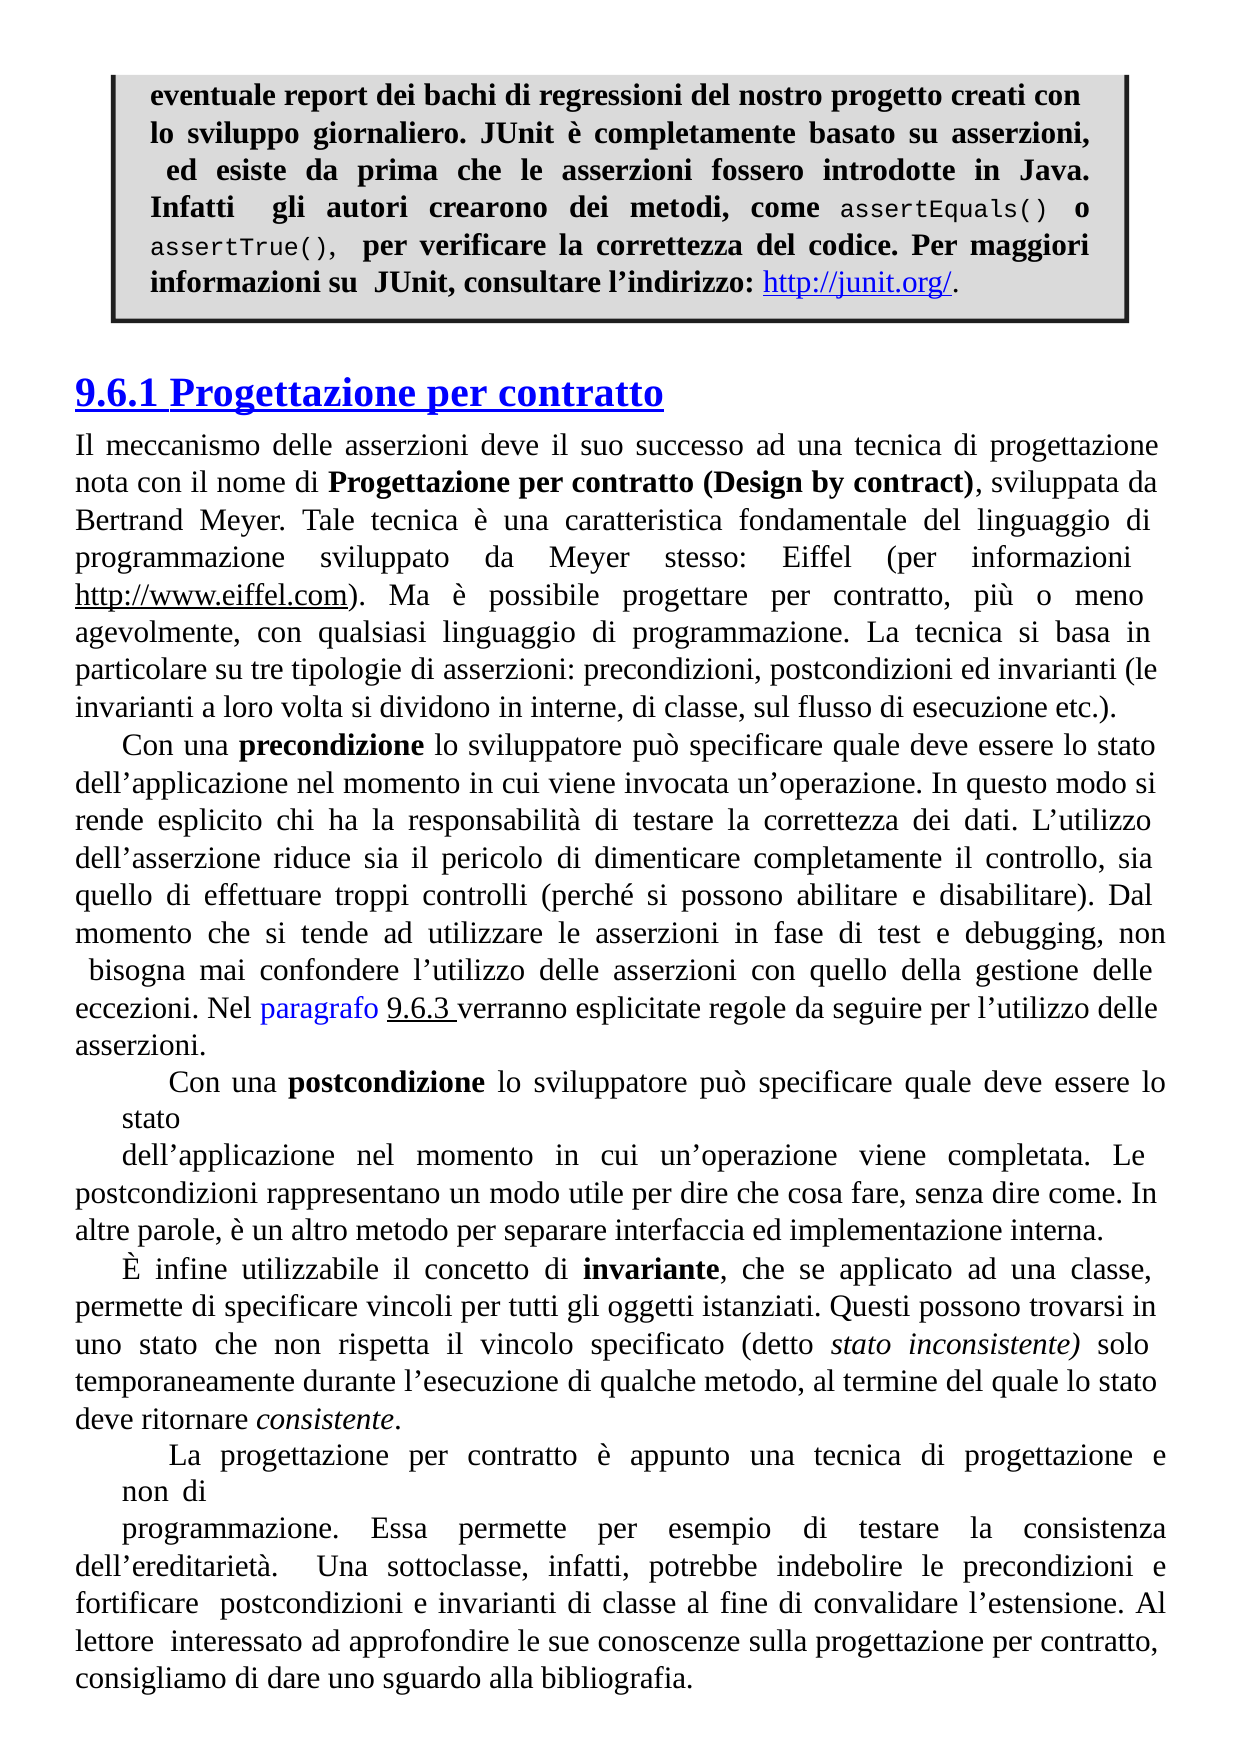

eventuale report dei bachi di regressioni del nostro progetto creati con  lo sviluppo giornaliero. JUnit è completamente basato su asserzioni,  ed esiste da prima che le asserzioni fossero introdotte in Java. Infatti  gli autori crearono dei metodi, come assertEquals() o assertTrue(),  per verificare la correttezza del codice. Per maggiori informazioni su  JUnit, consultare l’indirizzo: http://junit.org/.

9.6.1 Progettazione per contratto
Il meccanismo delle asserzioni deve il suo successo ad una tecnica di progettazione  nota con il nome di Progettazione per contratto (Design by contract), sviluppata da  Bertrand Meyer. Tale tecnica è una caratteristica fondamentale del linguaggio di  programmazione sviluppato da Meyer stesso: Eiffel (per informazioni  http://www.eiffel.com). Ma è possibile progettare per contratto, più o meno  agevolmente, con qualsiasi linguaggio di programmazione. La tecnica si basa in  particolare su tre tipologie di asserzioni: precondizioni, postcondizioni ed invarianti (le  invarianti a loro volta si dividono in interne, di classe, sul flusso di esecuzione etc.).
Con una precondizione lo sviluppatore può specificare quale deve essere lo stato  dell’applicazione nel momento in cui viene invocata un’operazione. In questo modo si  rende esplicito chi ha la responsabilità di testare la correttezza dei dati. L’utilizzo  dell’asserzione riduce sia il pericolo di dimenticare completamente il controllo, sia  quello di effettuare troppi controlli (perché si possono abilitare e disabilitare). Dal  momento che si tende ad utilizzare le asserzioni in fase di test e debugging, non  bisogna mai confondere l’utilizzo delle asserzioni con quello della gestione delle  eccezioni. Nel paragrafo 9.6.3 verranno esplicitate regole da seguire per l’utilizzo delle  asserzioni.
Con una postcondizione lo sviluppatore può specificare quale deve essere lo stato
dell’applicazione nel momento in cui un’operazione viene completata. Le  postcondizioni rappresentano un modo utile per dire che cosa fare, senza dire come. In  altre parole, è un altro metodo per separare interfaccia ed implementazione interna.
È infine utilizzabile il concetto di invariante, che se applicato ad una classe,  permette di specificare vincoli per tutti gli oggetti istanziati. Questi possono trovarsi in  uno stato che non rispetta il vincolo specificato (detto stato inconsistente) solo  temporaneamente durante l’esecuzione di qualche metodo, al termine del quale lo stato  deve ritornare consistente.
La progettazione per contratto è appunto una tecnica di progettazione e non di
programmazione. Essa permette per esempio di testare la consistenza dell’ereditarietà.  Una sottoclasse, infatti, potrebbe indebolire le precondizioni e fortificare  postcondizioni e invarianti di classe al fine di convalidare l’estensione. Al lettore  interessato ad approfondire le sue conoscenze sulla progettazione per contratto,  consigliamo di dare uno sguardo alla bibliografia.